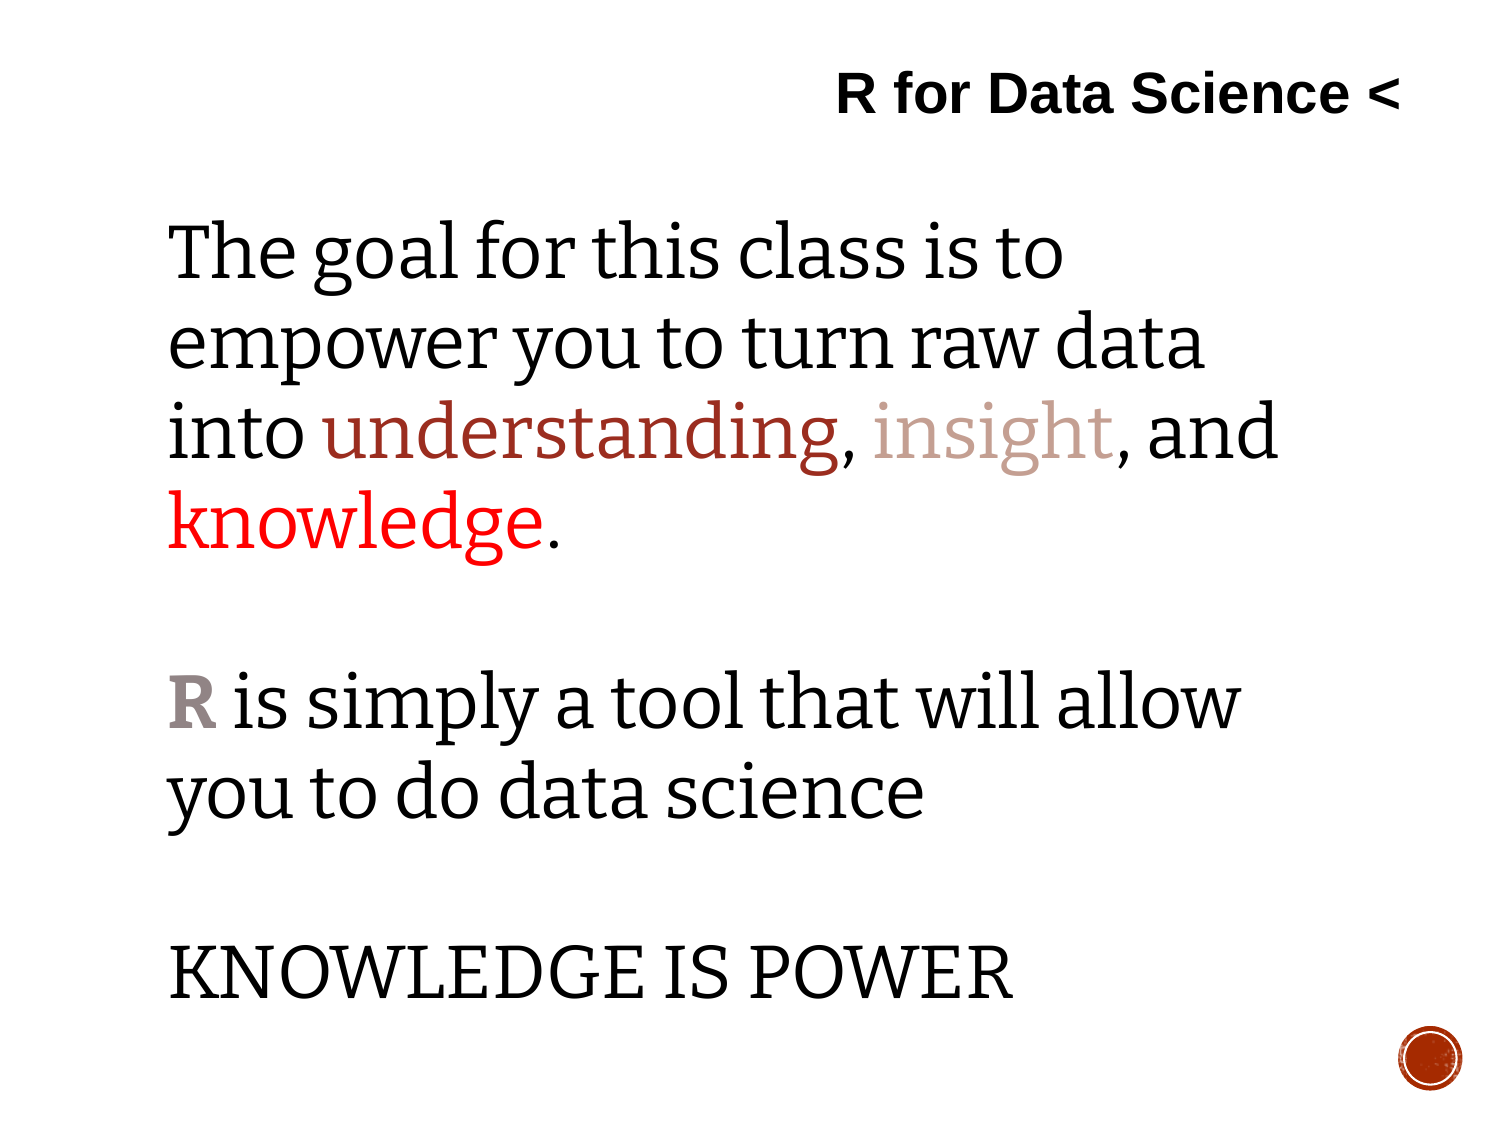

R for Data Science <
The goal for this class is to empower you to turn raw data into understanding, insight, and knowledge.

R is simply a tool that will allow you to do data science

KNOWLEDGE IS POWER